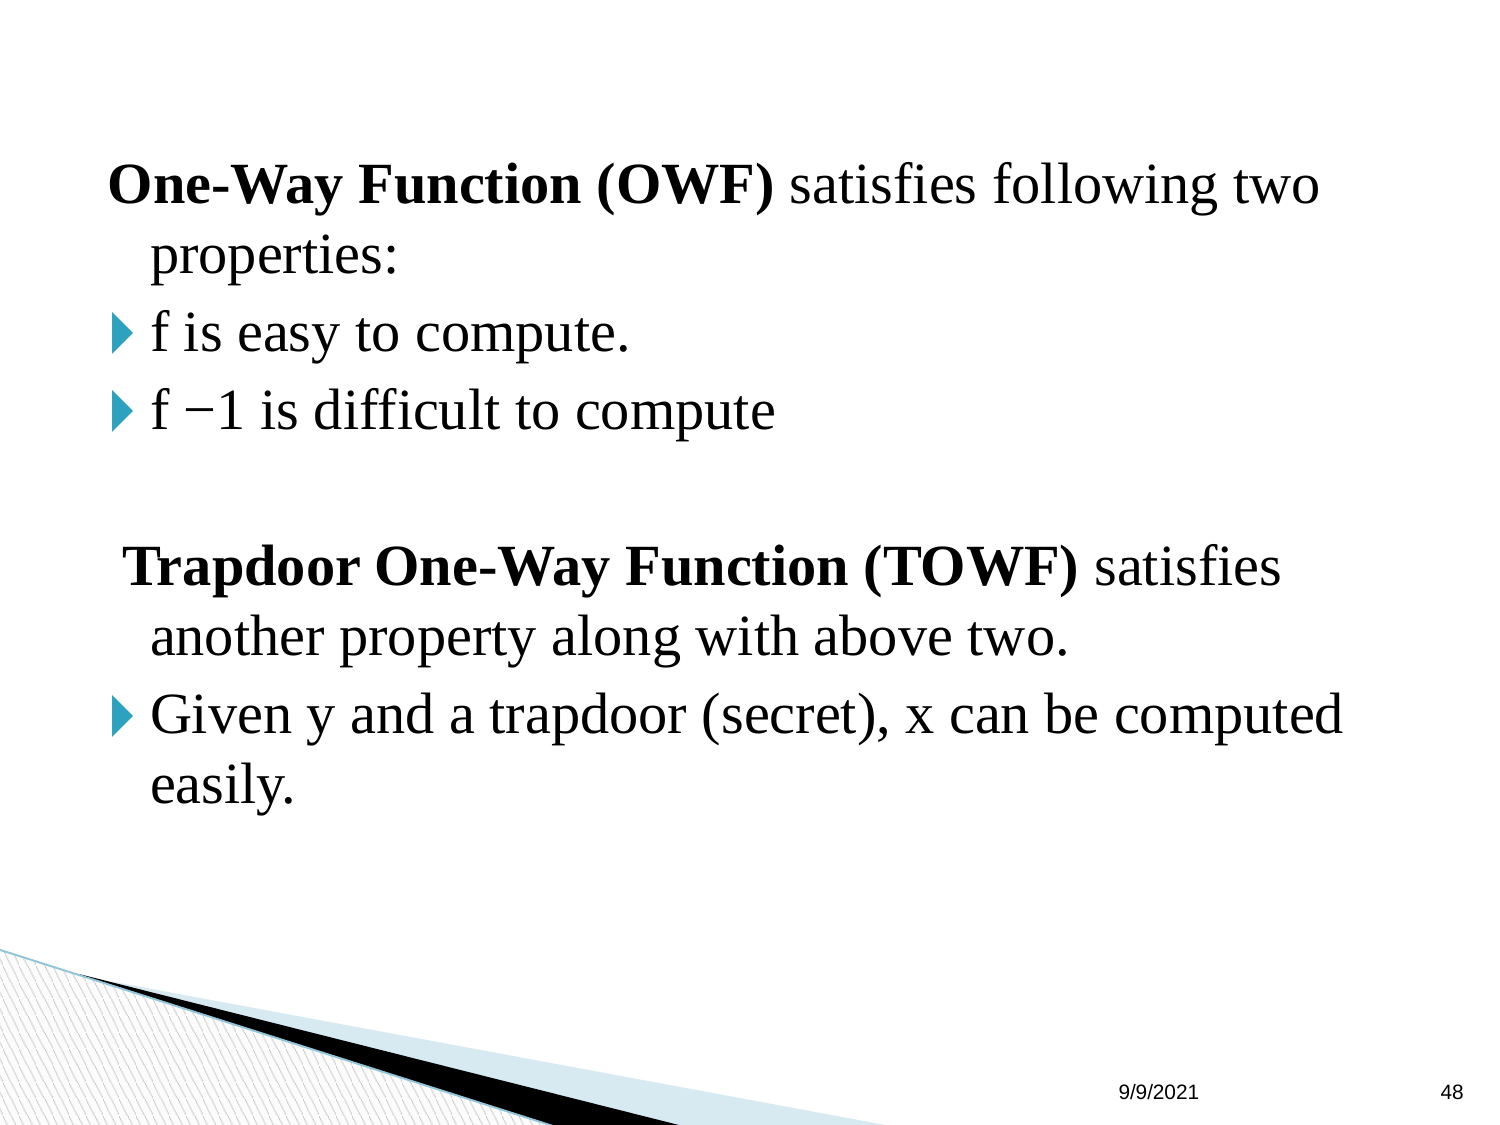

One-Way Function (OWF) satisfies following two properties:
f is easy to compute.
f −1 is difficult to compute

 Trapdoor One-Way Function (TOWF) satisfies another property along with above two.
Given y and a trapdoor (secret), x can be computed easily.

9/9/2021
48